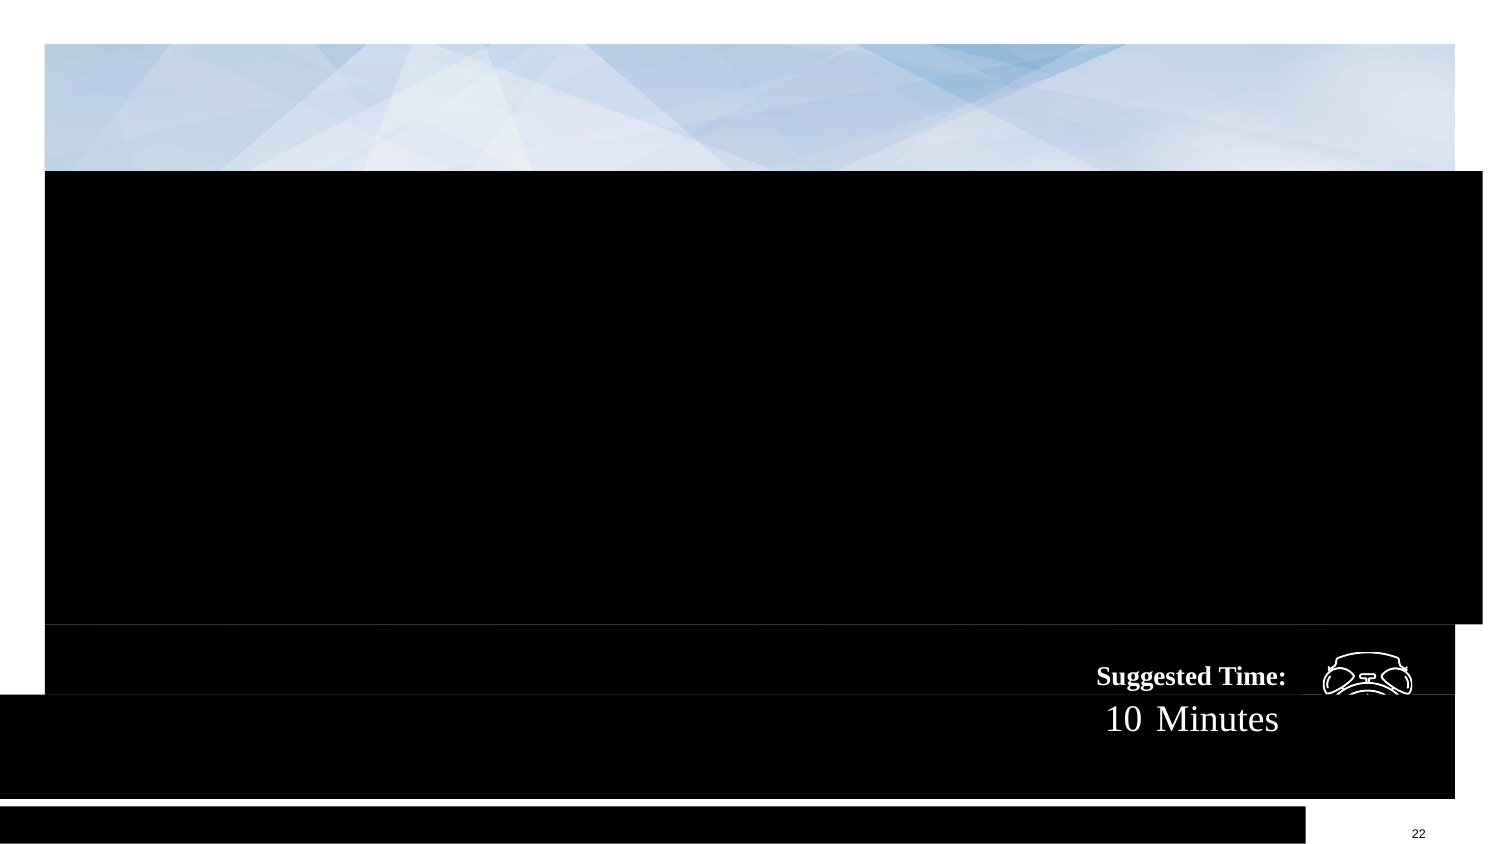

Everyone: Discuss HTML Tags
In this activity, everyone  will discuss some of different HTML elements we were able to research in the last activity.

Suggested Time:

10 Minutes

         22